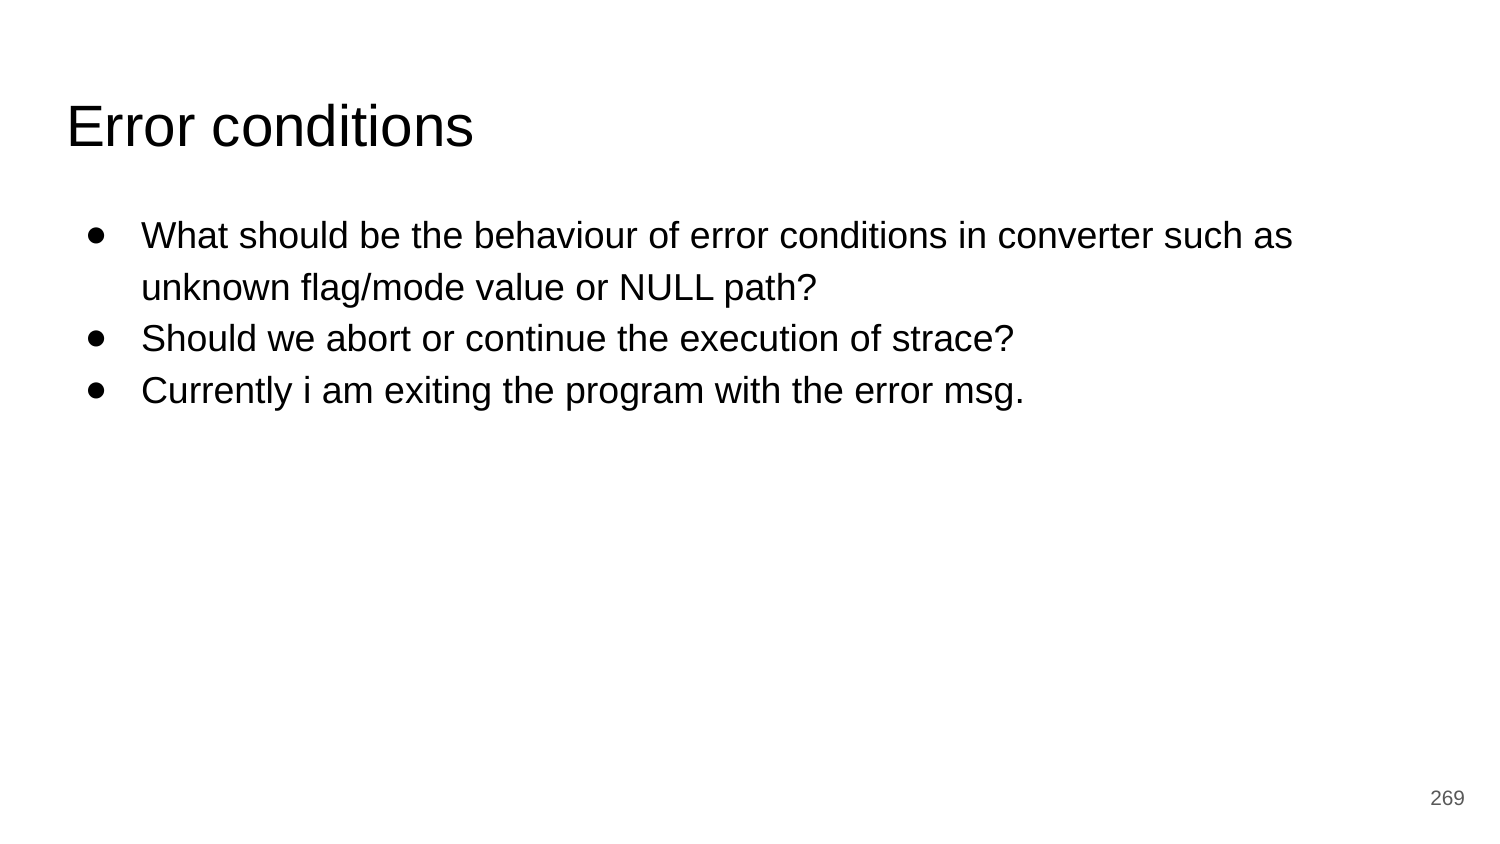

# Error conditions
What should be the behaviour of error conditions in converter such as unknown flag/mode value or NULL path?
Should we abort or continue the execution of strace?
Currently i am exiting the program with the error msg.

269